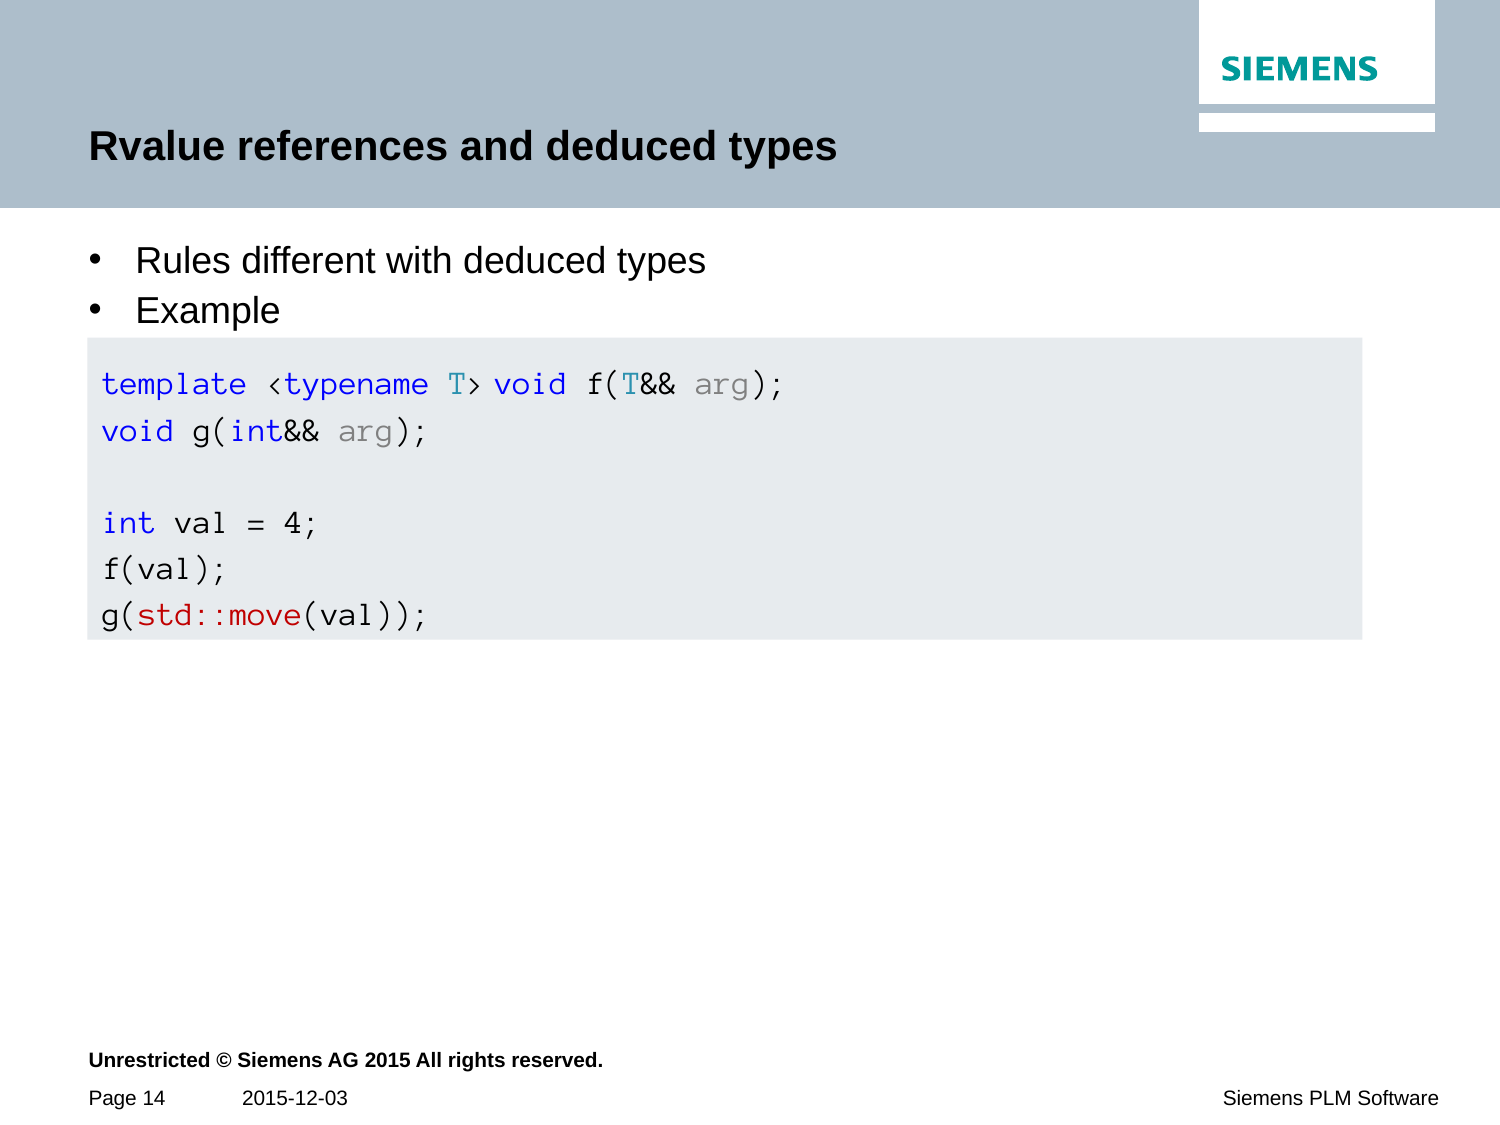

# Rvalue references and deduced types
Rules different with deduced types
Example
template <typename T> void f(T&& arg);
void g(int&& arg);

int val = 4;
f(val);
g(std::move(val));